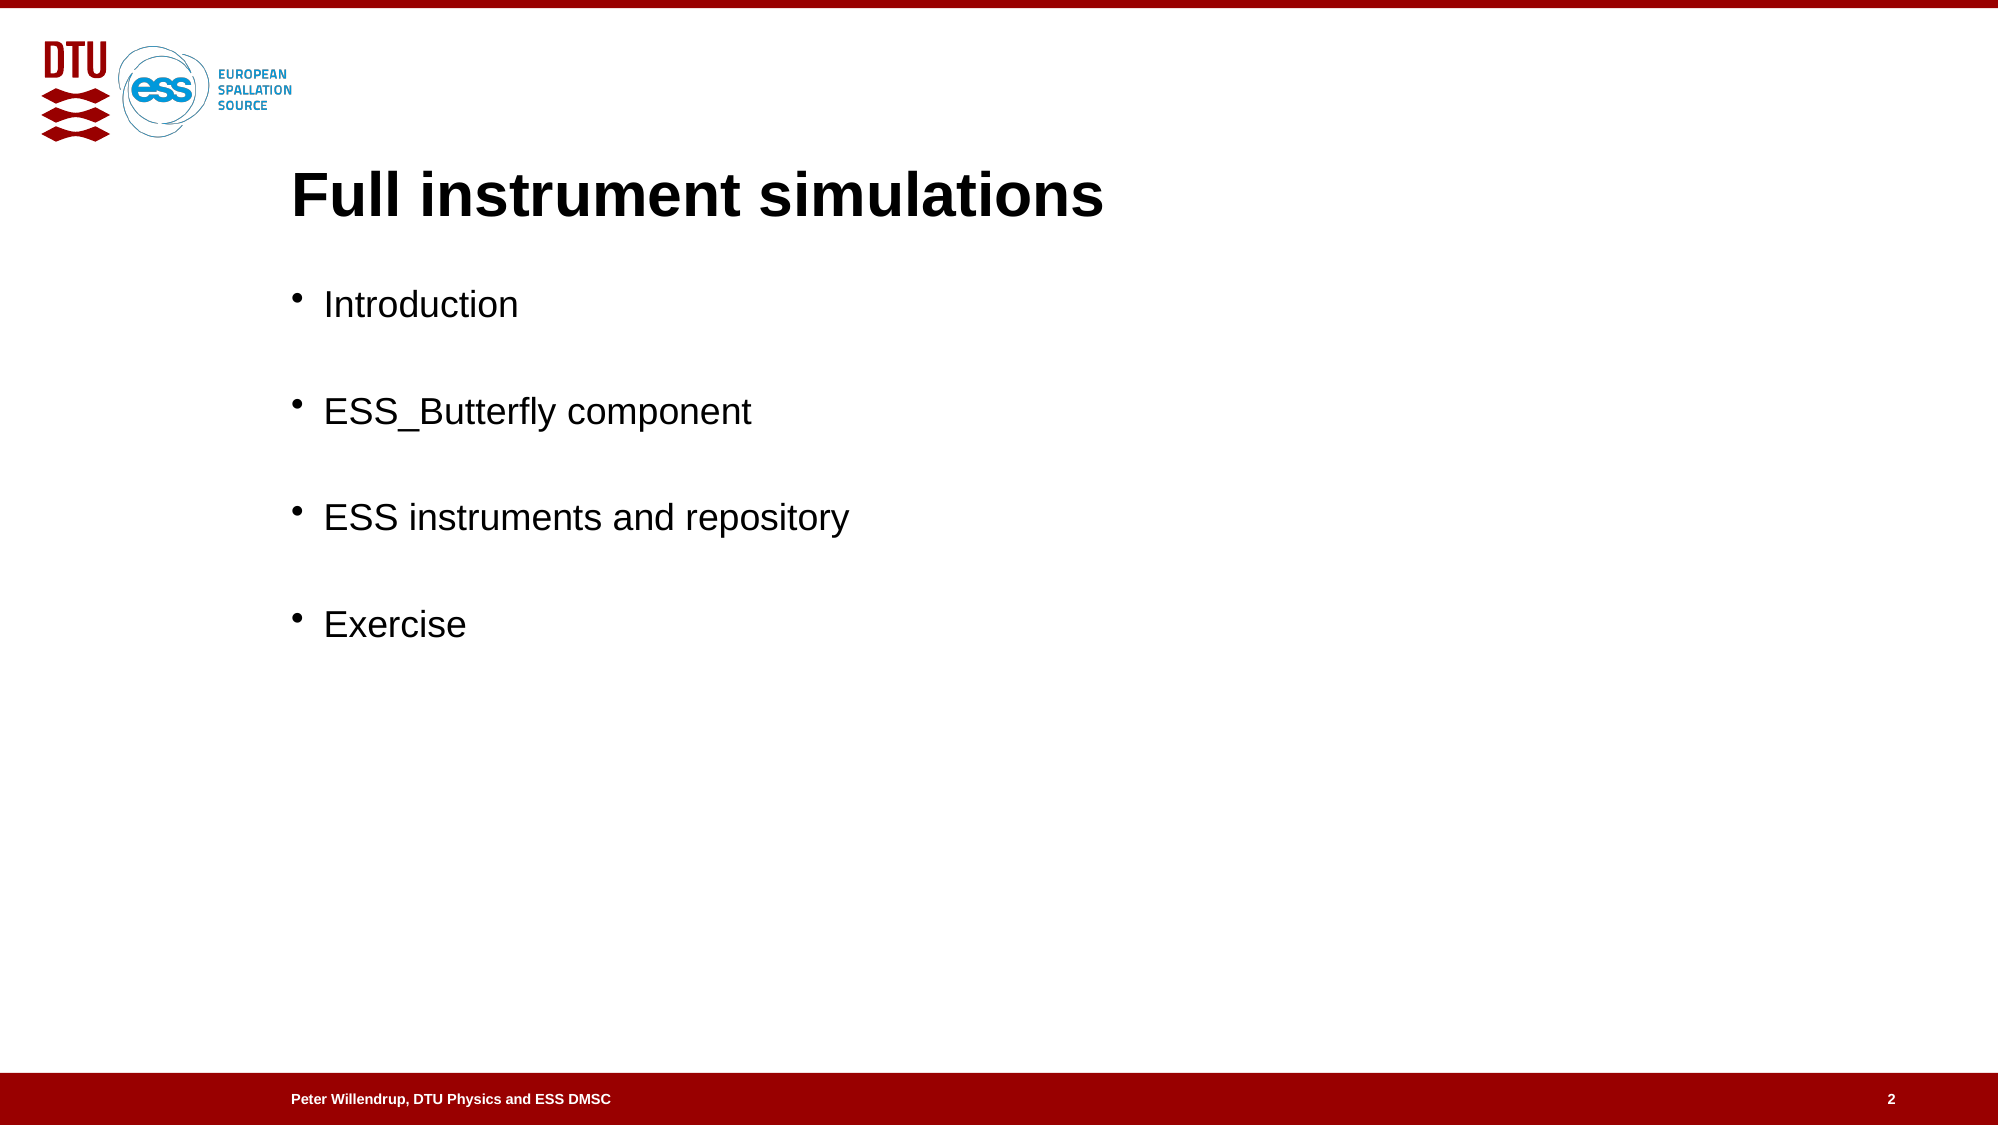

# Full instrument simulations
Introduction

ESS_Butterfly component

ESS instruments and repository

Exercise
2